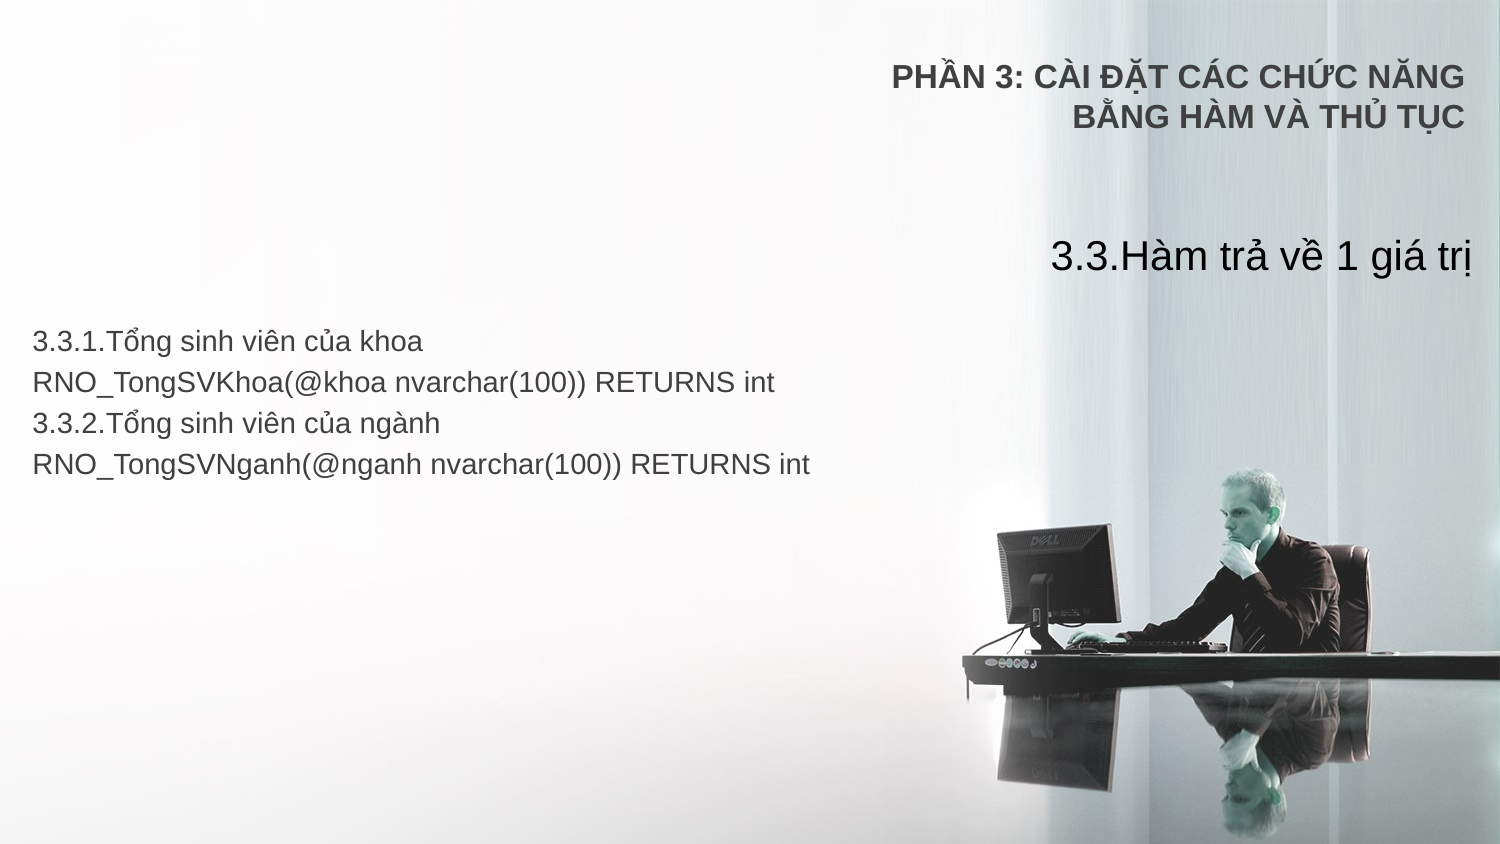

PHẦN 3: CÀI ĐẶT CÁC CHỨC NĂNG BẰNG HÀM VÀ THỦ TỤC
3.3.Hàm trả về 1 giá trị
3.3.1.Tổng sinh viên của khoa
RNO_TongSVKhoa(@khoa nvarchar(100)) RETURNS int
3.3.2.Tổng sinh viên của ngành
RNO_TongSVNganh(@nganh nvarchar(100)) RETURNS int